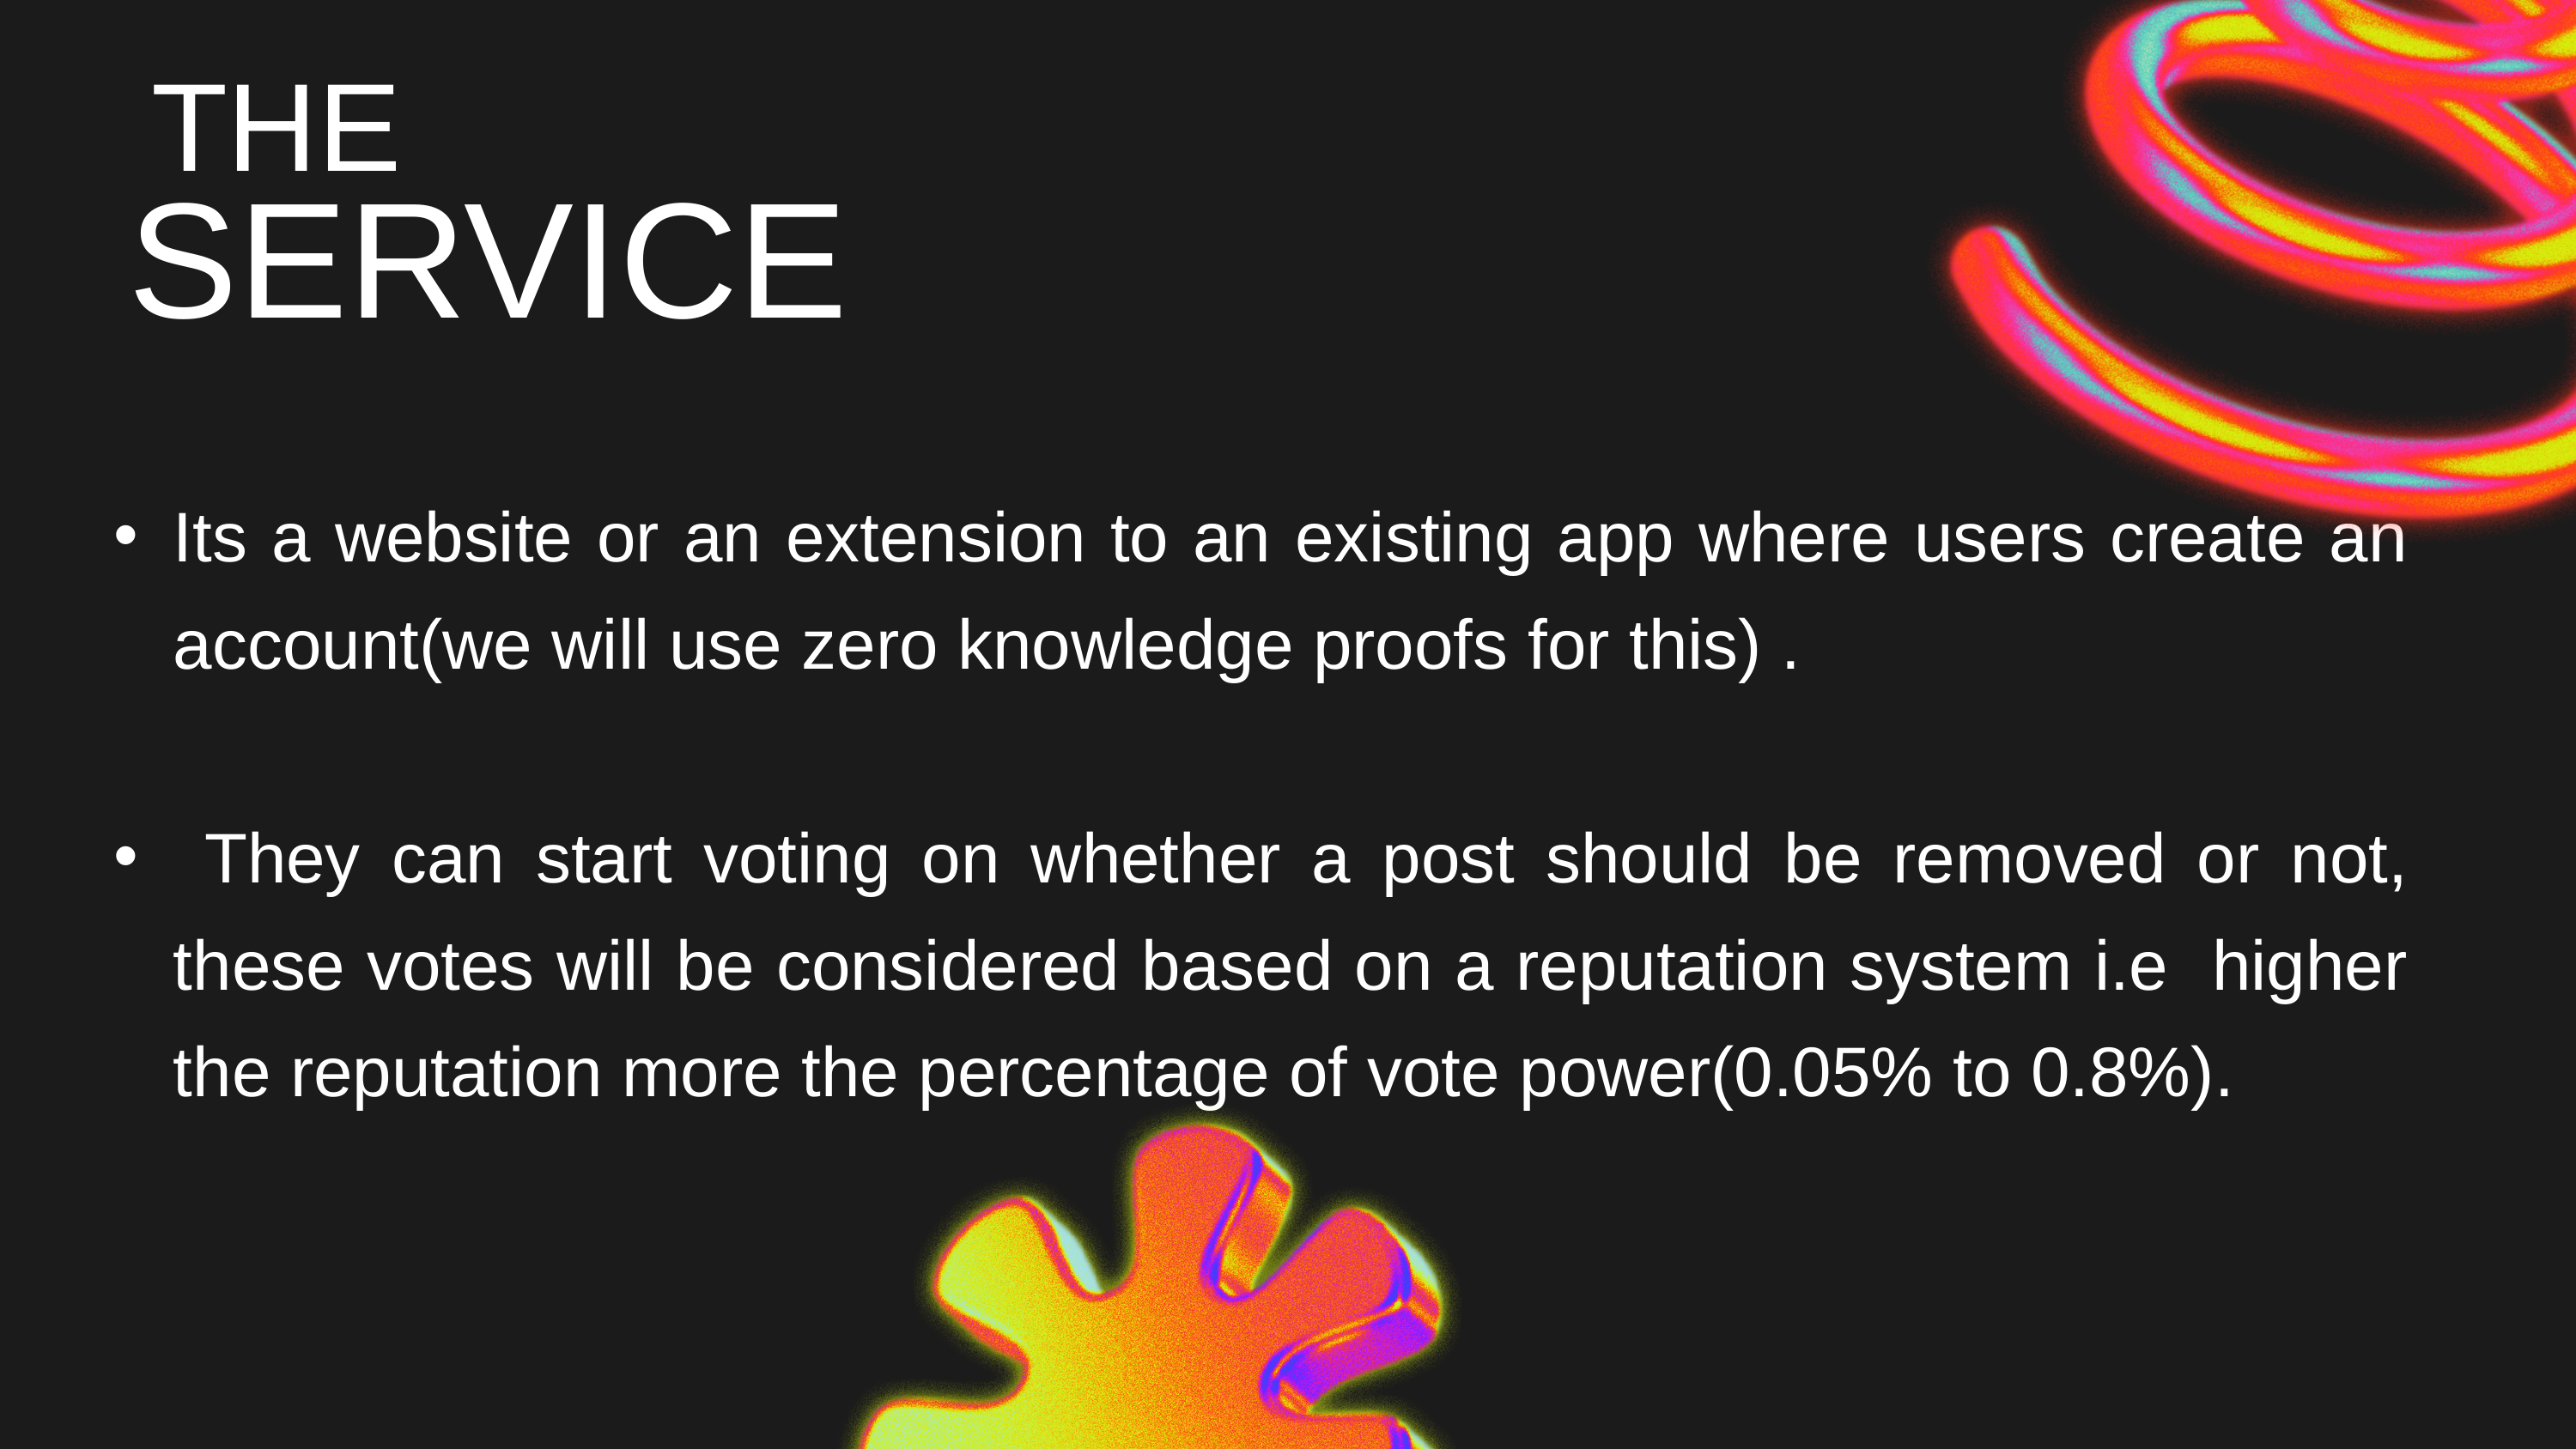

THE
SERVICE
Its a website or an extension to an existing app where users create an account(we will use zero knowledge proofs for this) .

 They can start voting on whether a post should be removed or not, these votes will be considered based on a reputation system i.e  higher the reputation more the percentage of vote power(0.05% to 0.8%).